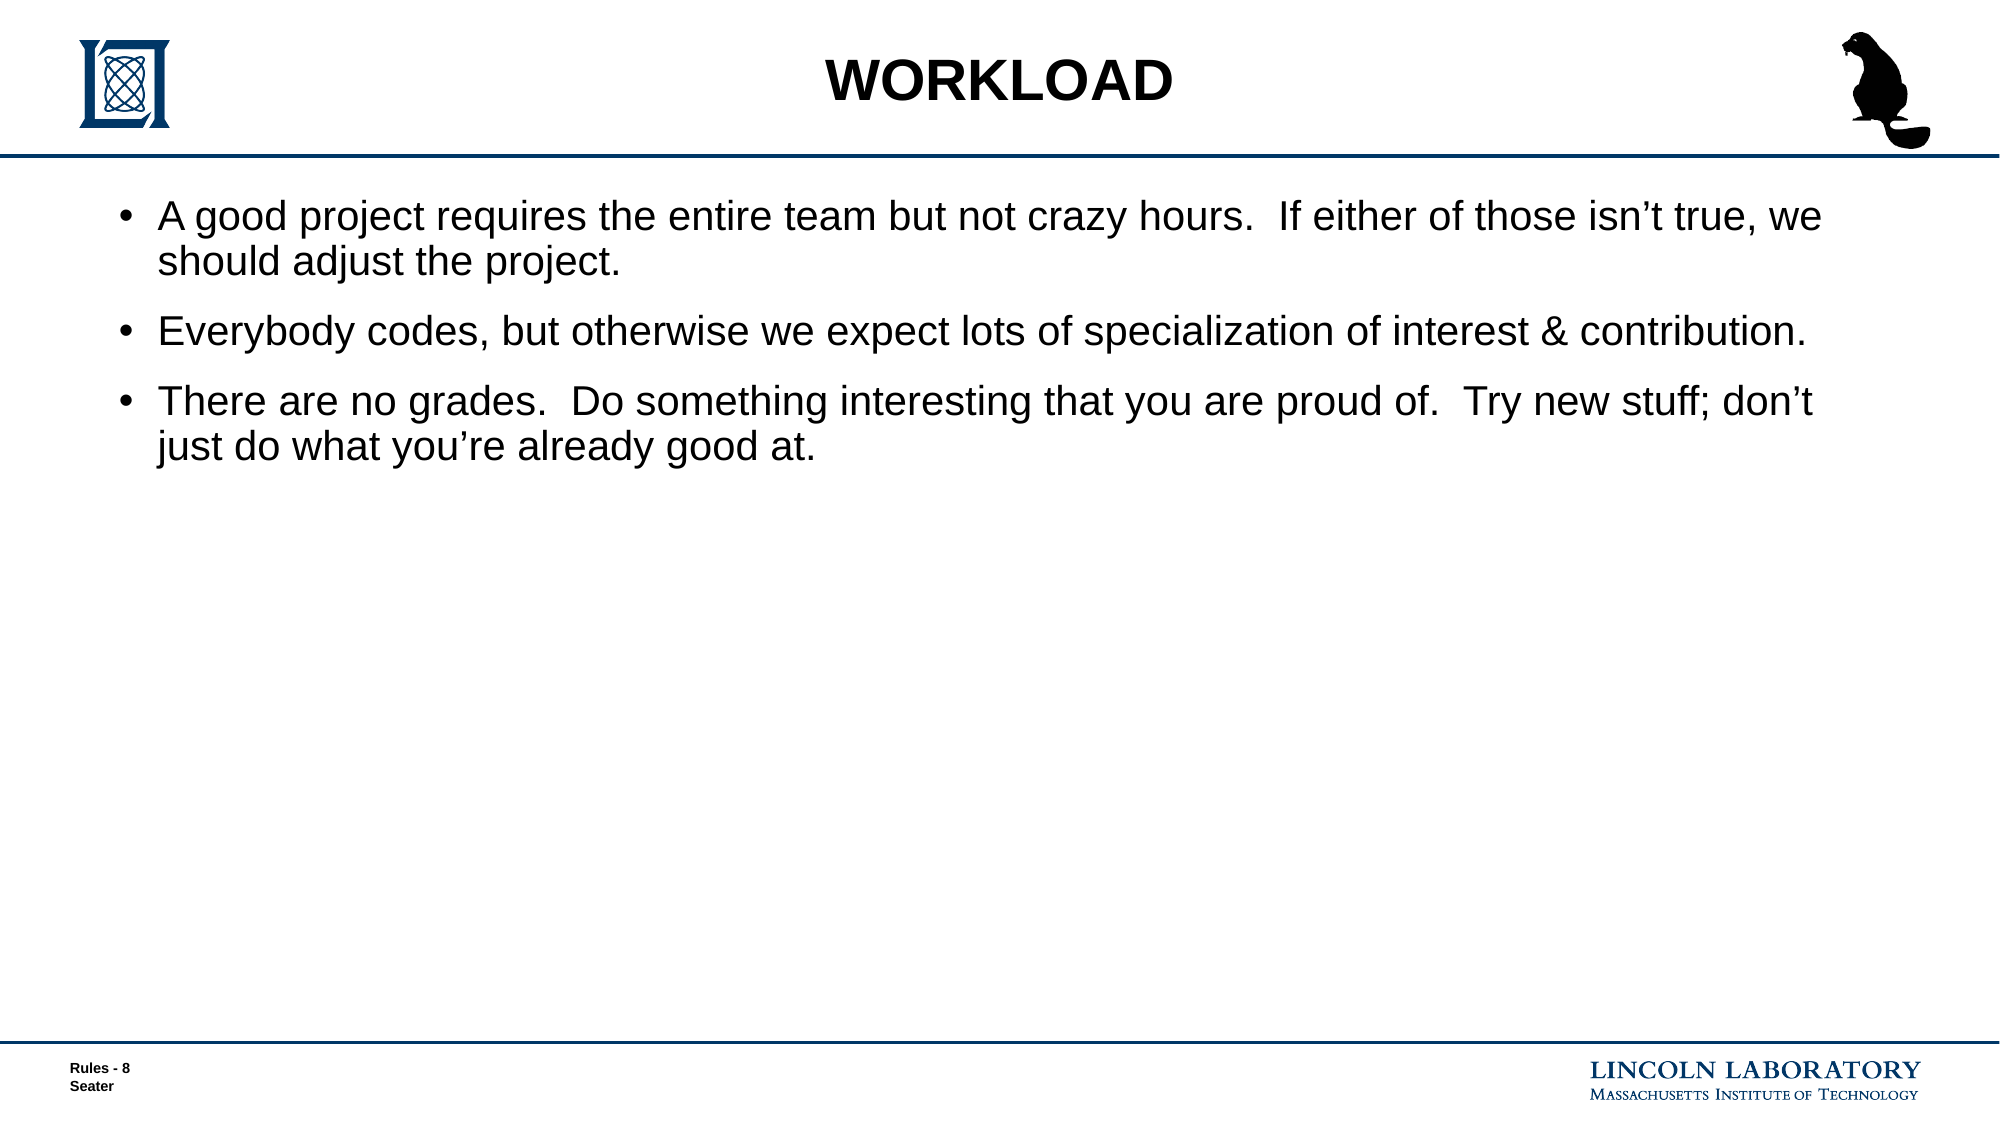

# WORKLOAD
A good project requires the entire team but not crazy hours.  If either of those isn’t true, we should adjust the project.
Everybody codes, but otherwise we expect lots of specialization of interest & contribution.
There are no grades.  Do something interesting that you are proud of.  Try new stuff; don’t just do what you’re already good at.